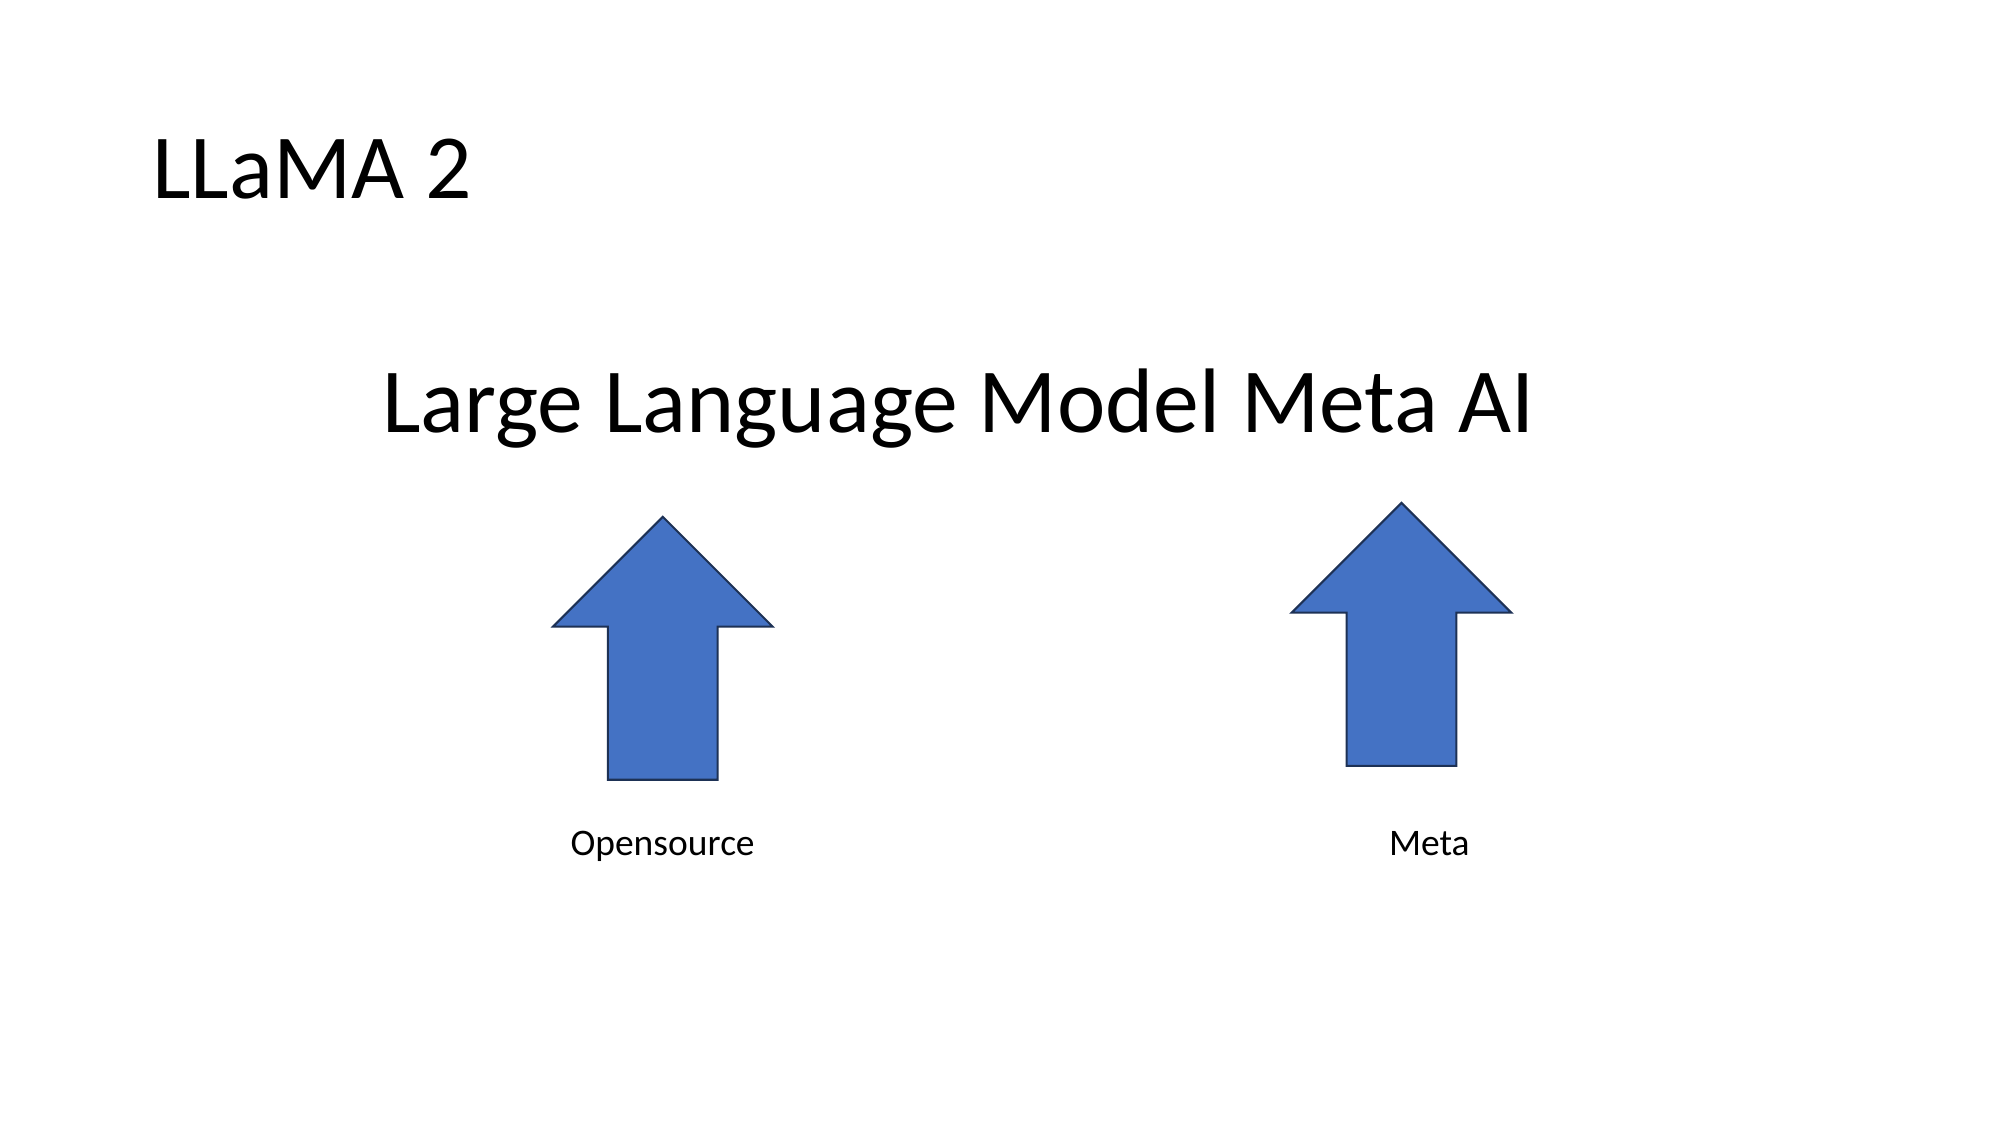

# LLaMA 2
Large Language Model Meta AI

Opensource
Meta